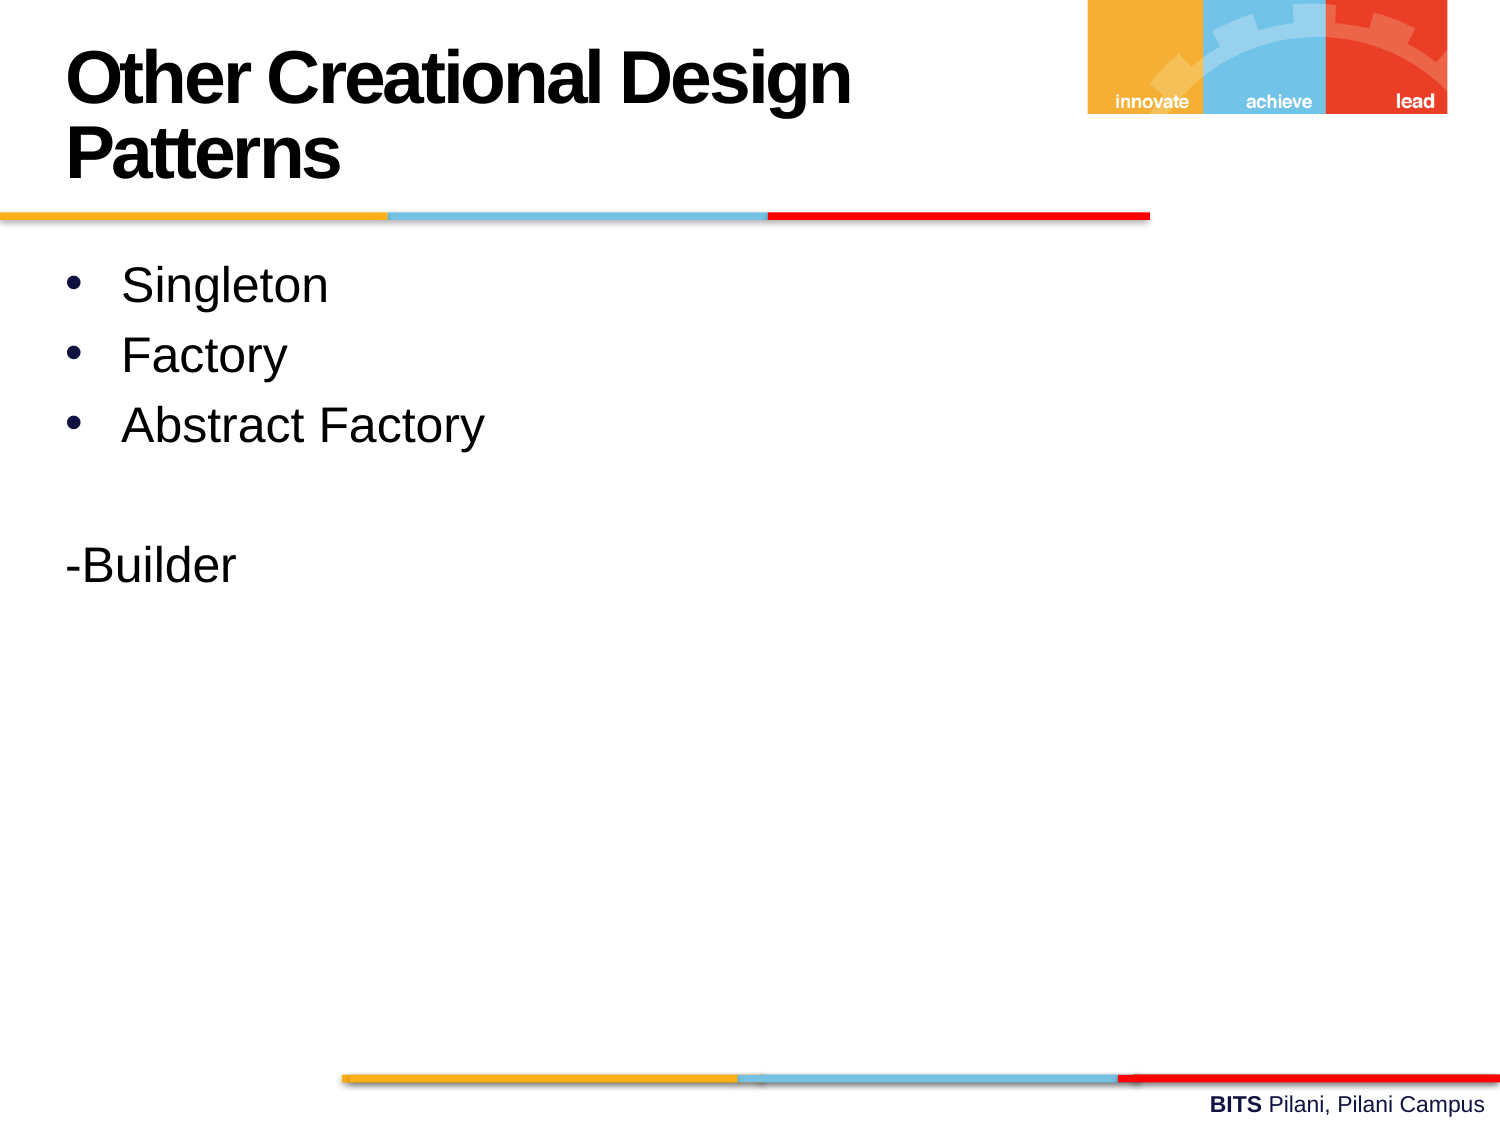

Other Creational Design Patterns
Singleton
Factory
Abstract Factory

-Builder